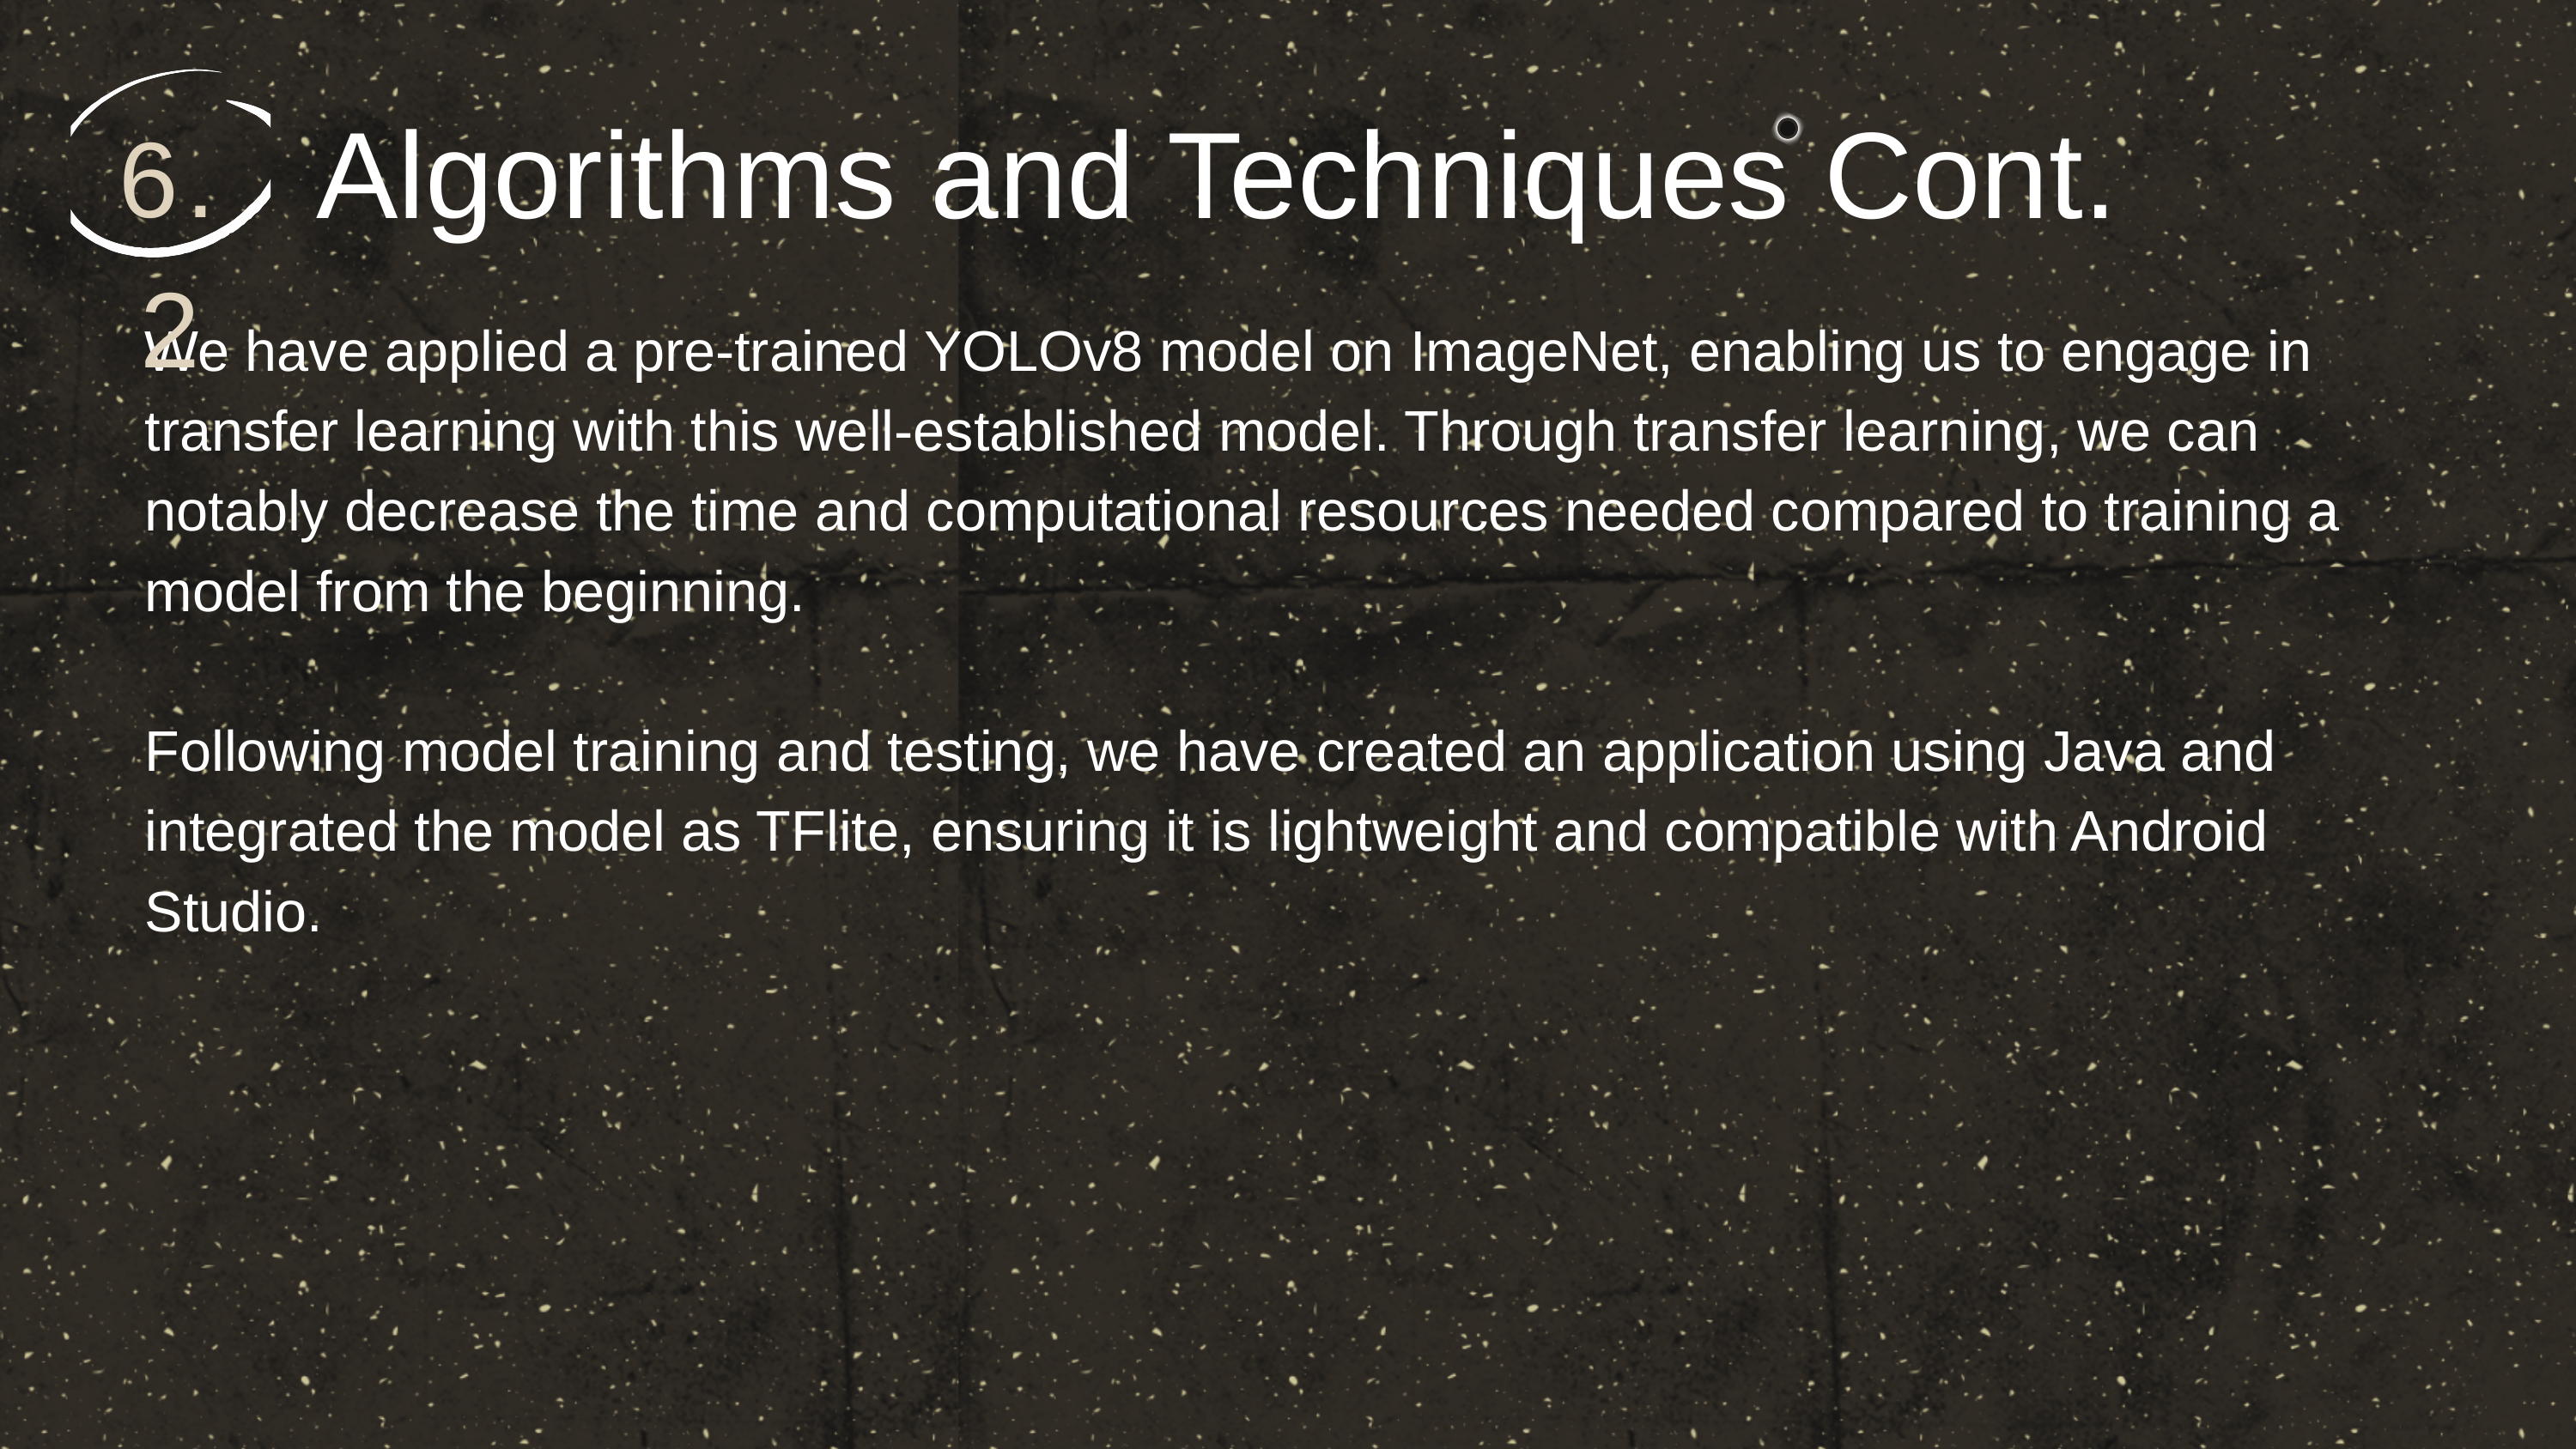

6.2
Algorithms and Techniques Cont.

We have applied a pre-trained YOLOv8 model on ImageNet, enabling us to engage in transfer learning with this well-established model. Through transfer learning, we can notably decrease the time and computational resources needed compared to training a model from the beginning.

Following model training and testing, we have created an application using Java and integrated the model as TFlite, ensuring it is lightweight and compatible with Android Studio.